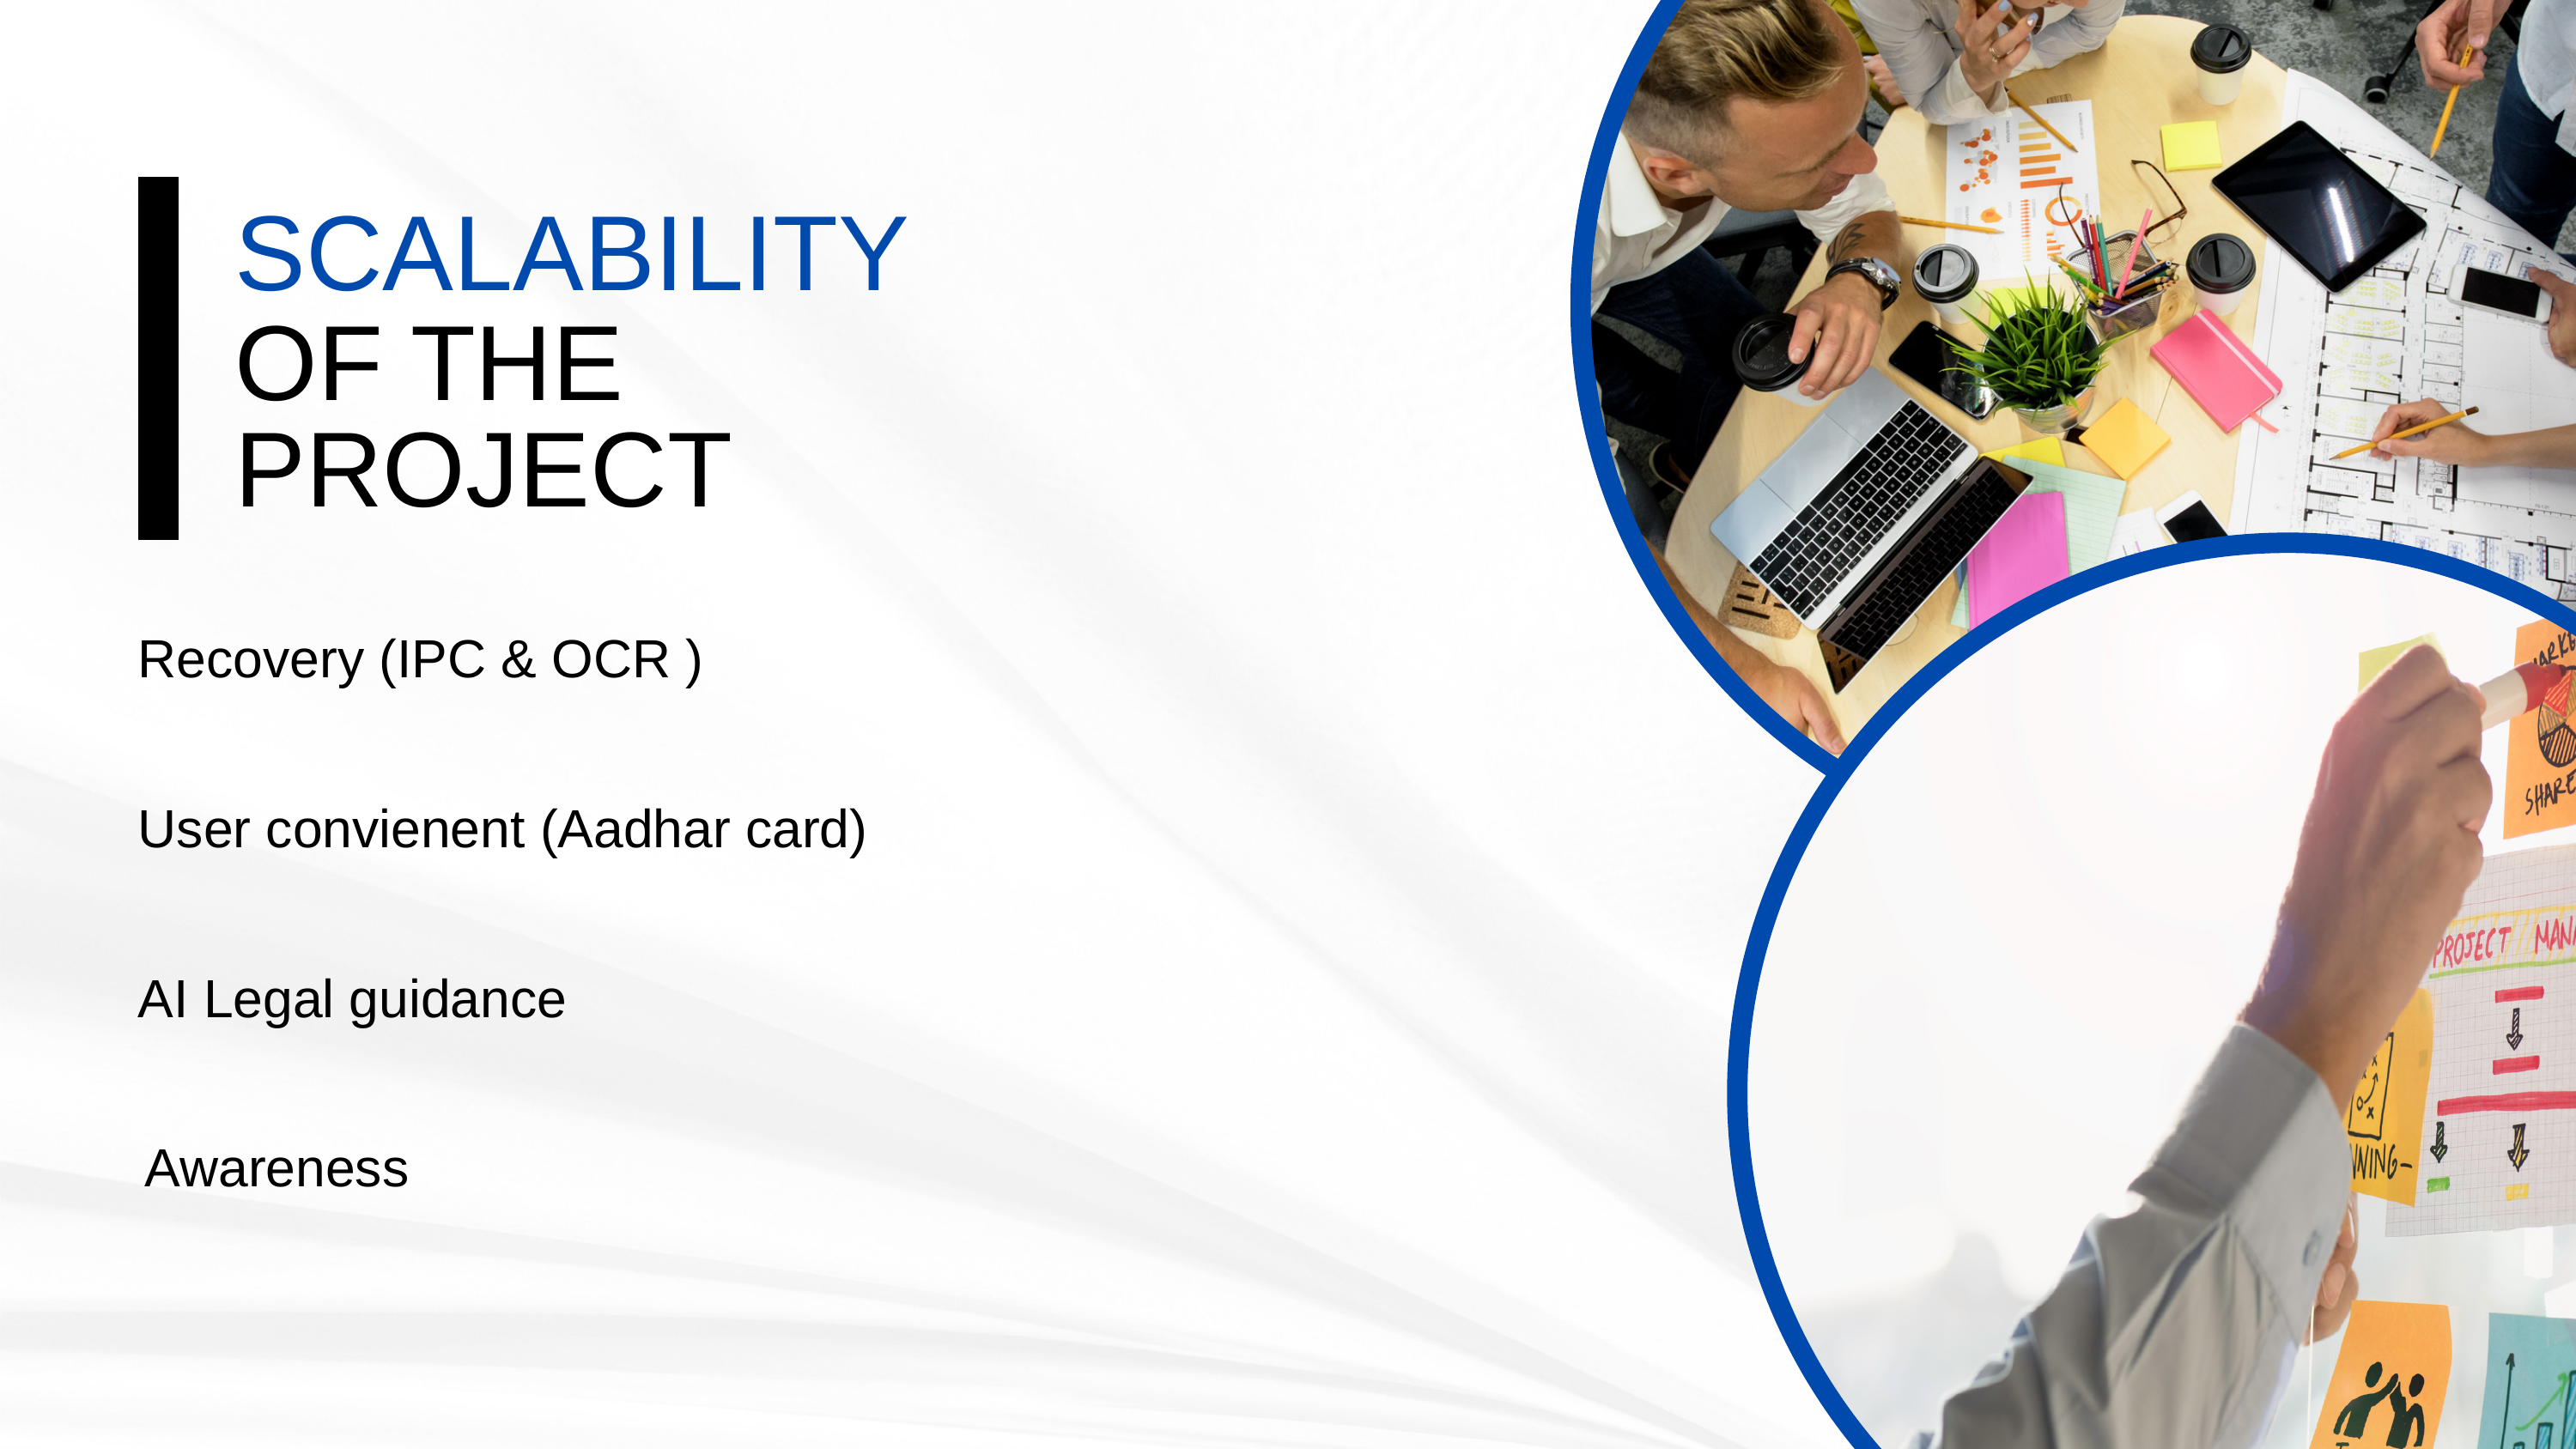

SCALABILITY

OF THE
PROJECT

Recovery (IPC & OCR )
User convienent (Aadhar card)
AI Legal guidance
Awareness